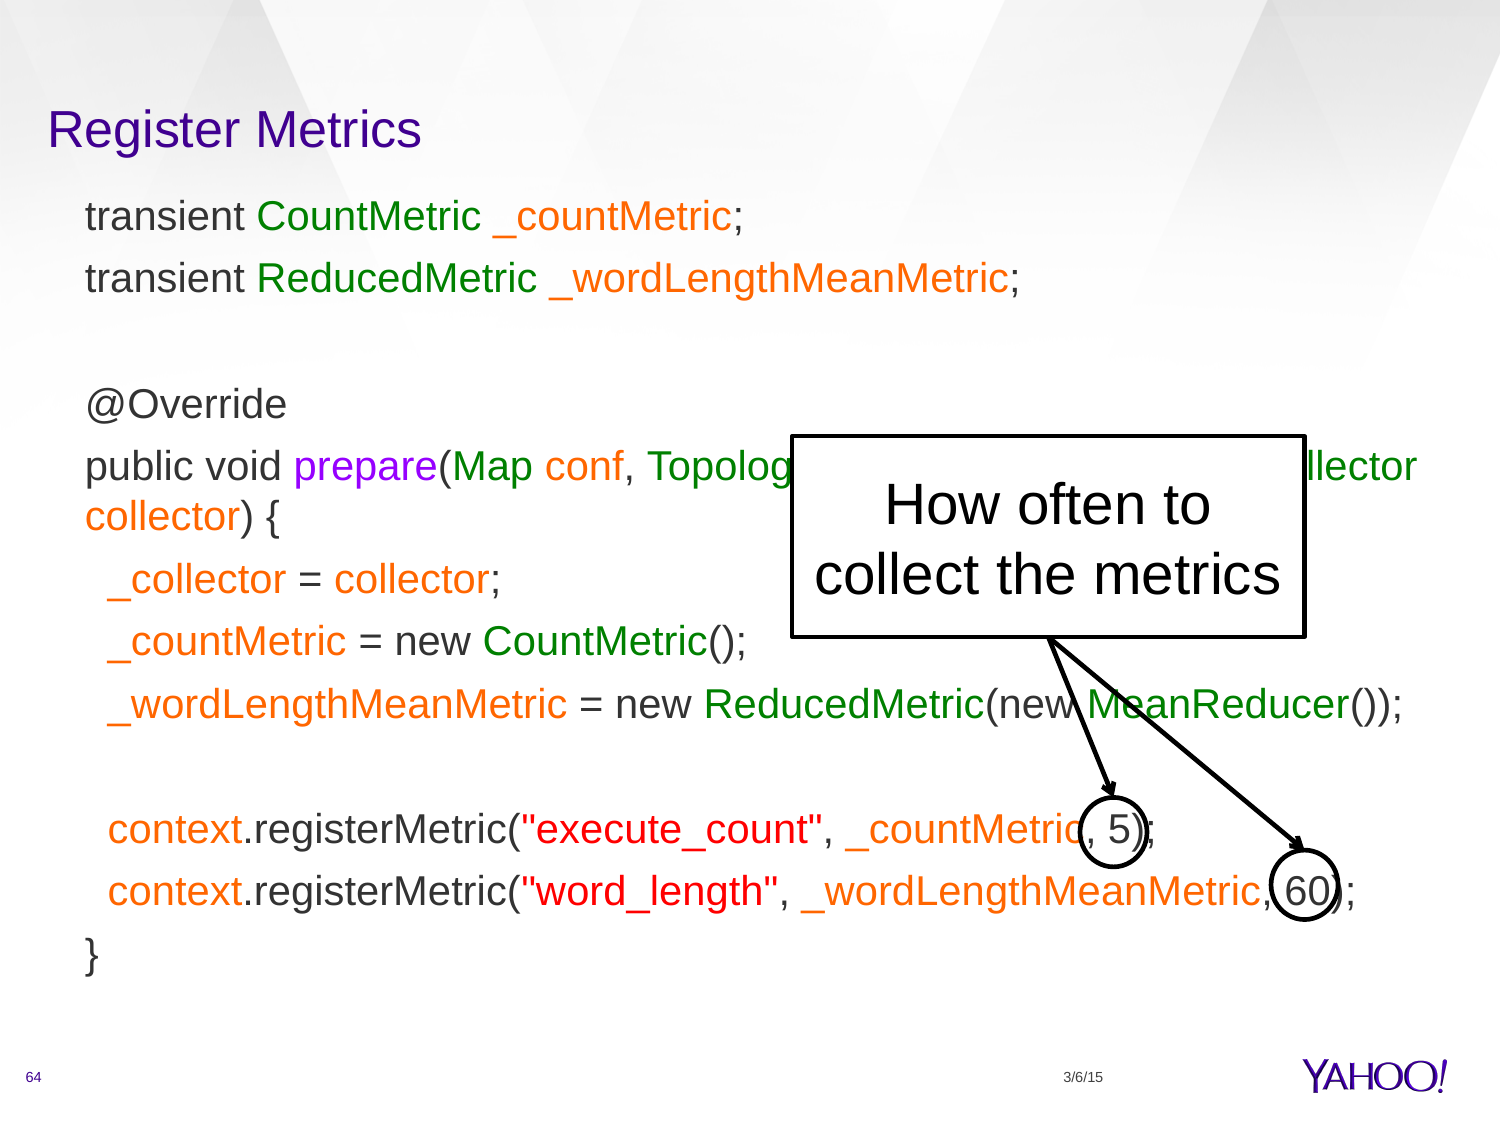

# Register Metrics
transient CountMetric _countMetric;
transient ReducedMetric _wordLengthMeanMetric;

@Override
public void prepare(Map conf, TopologyContext context, OutputCollector collector) {
  _collector = collector;
  _countMetric = new CountMetric();
  _wordLengthMeanMetric = new ReducedMetric(new MeanReducer());

  context.registerMetric("execute_count", _countMetric, 5);
  context.registerMetric("word_length", _wordLengthMeanMetric, 60);
}
How often to collect the metrics

64
3/6/15